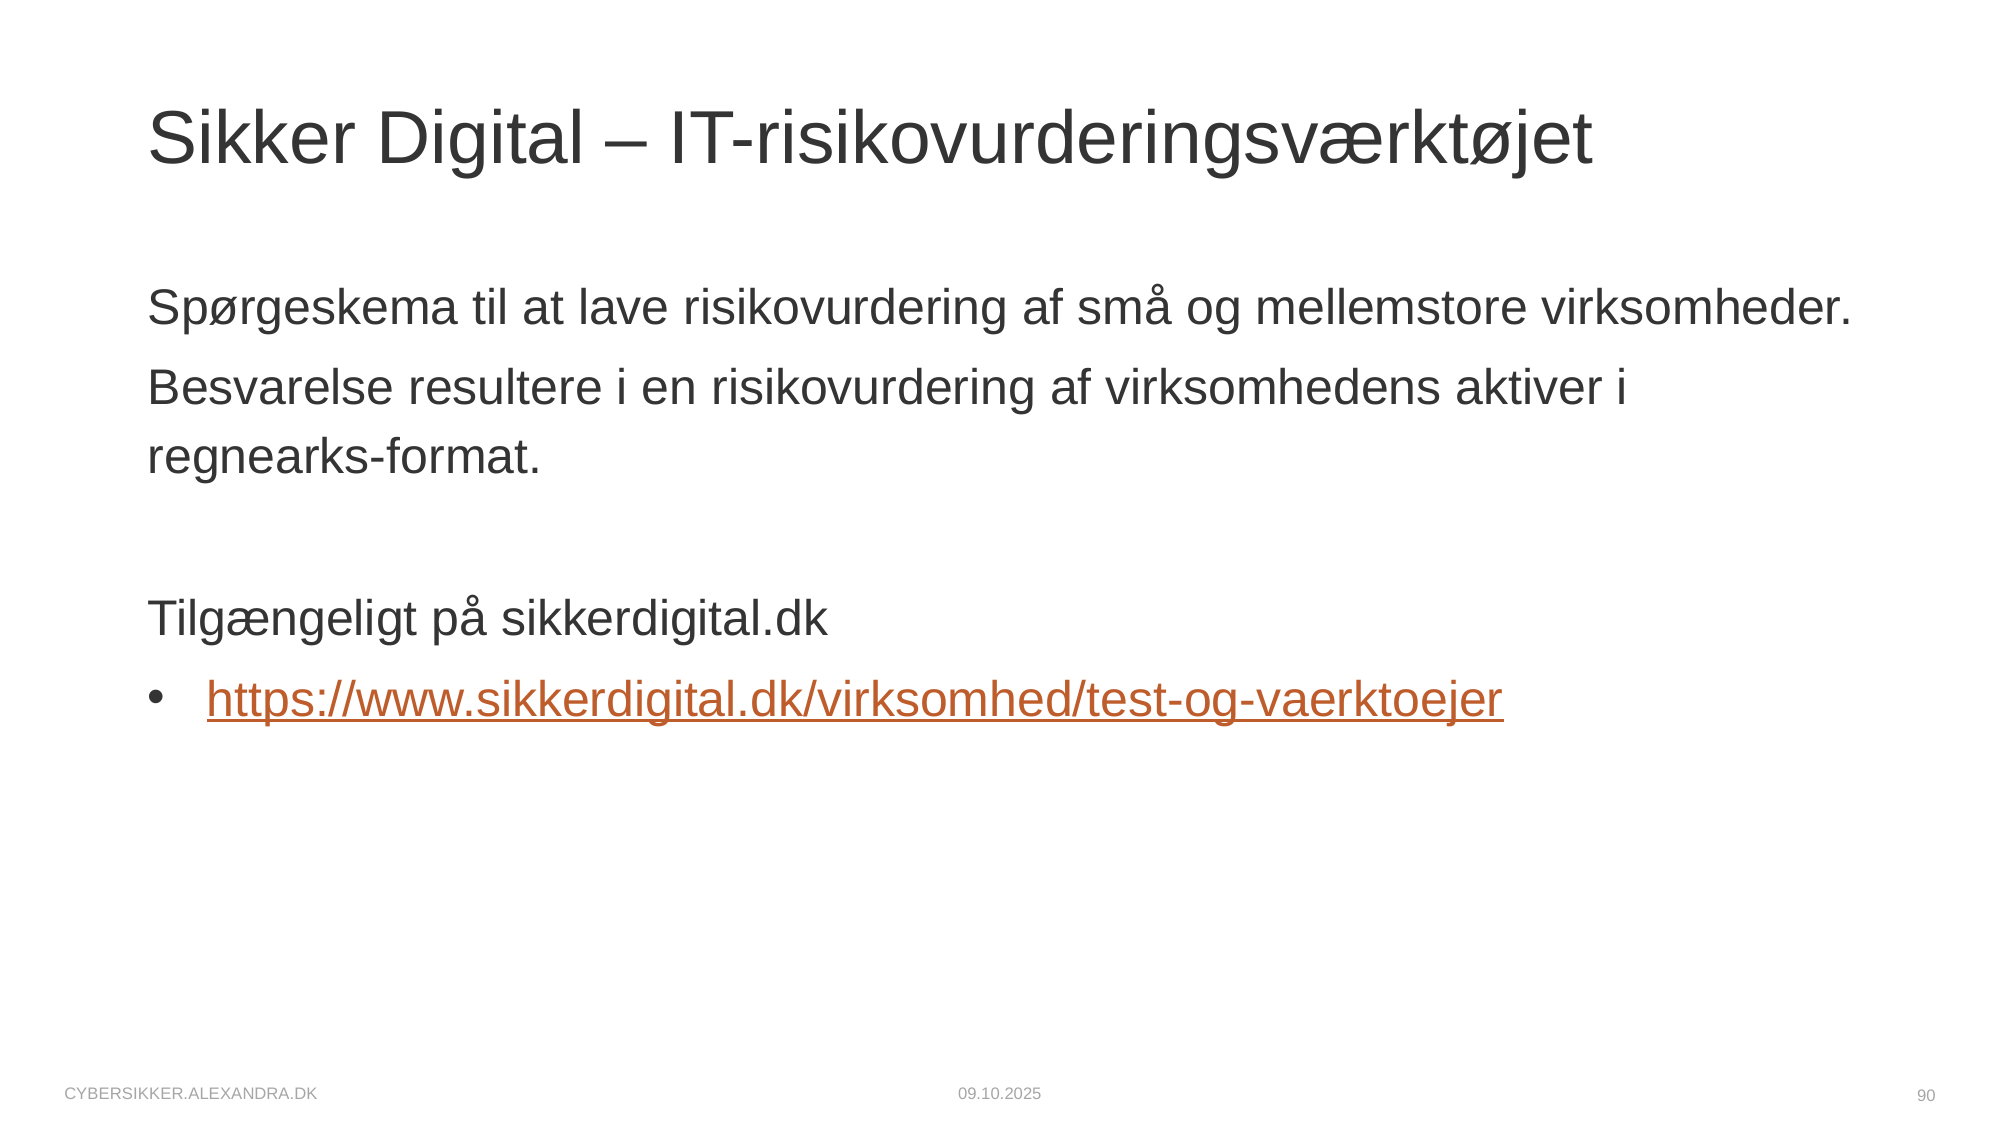

# Sikker Digital – IT-risikovurderingsværktøjet
Spørgeskema til at lave risikovurdering af små og mellemstore virksomheder.
Besvarelse resultere i en risikovurdering af virksomhedens aktiver i regnearks-format.

Tilgængeligt på sikkerdigital.dk
https://www.sikkerdigital.dk/virksomhed/test-og-vaerktoejer
cybersikker.alexandra.dk
09.10.2025
90